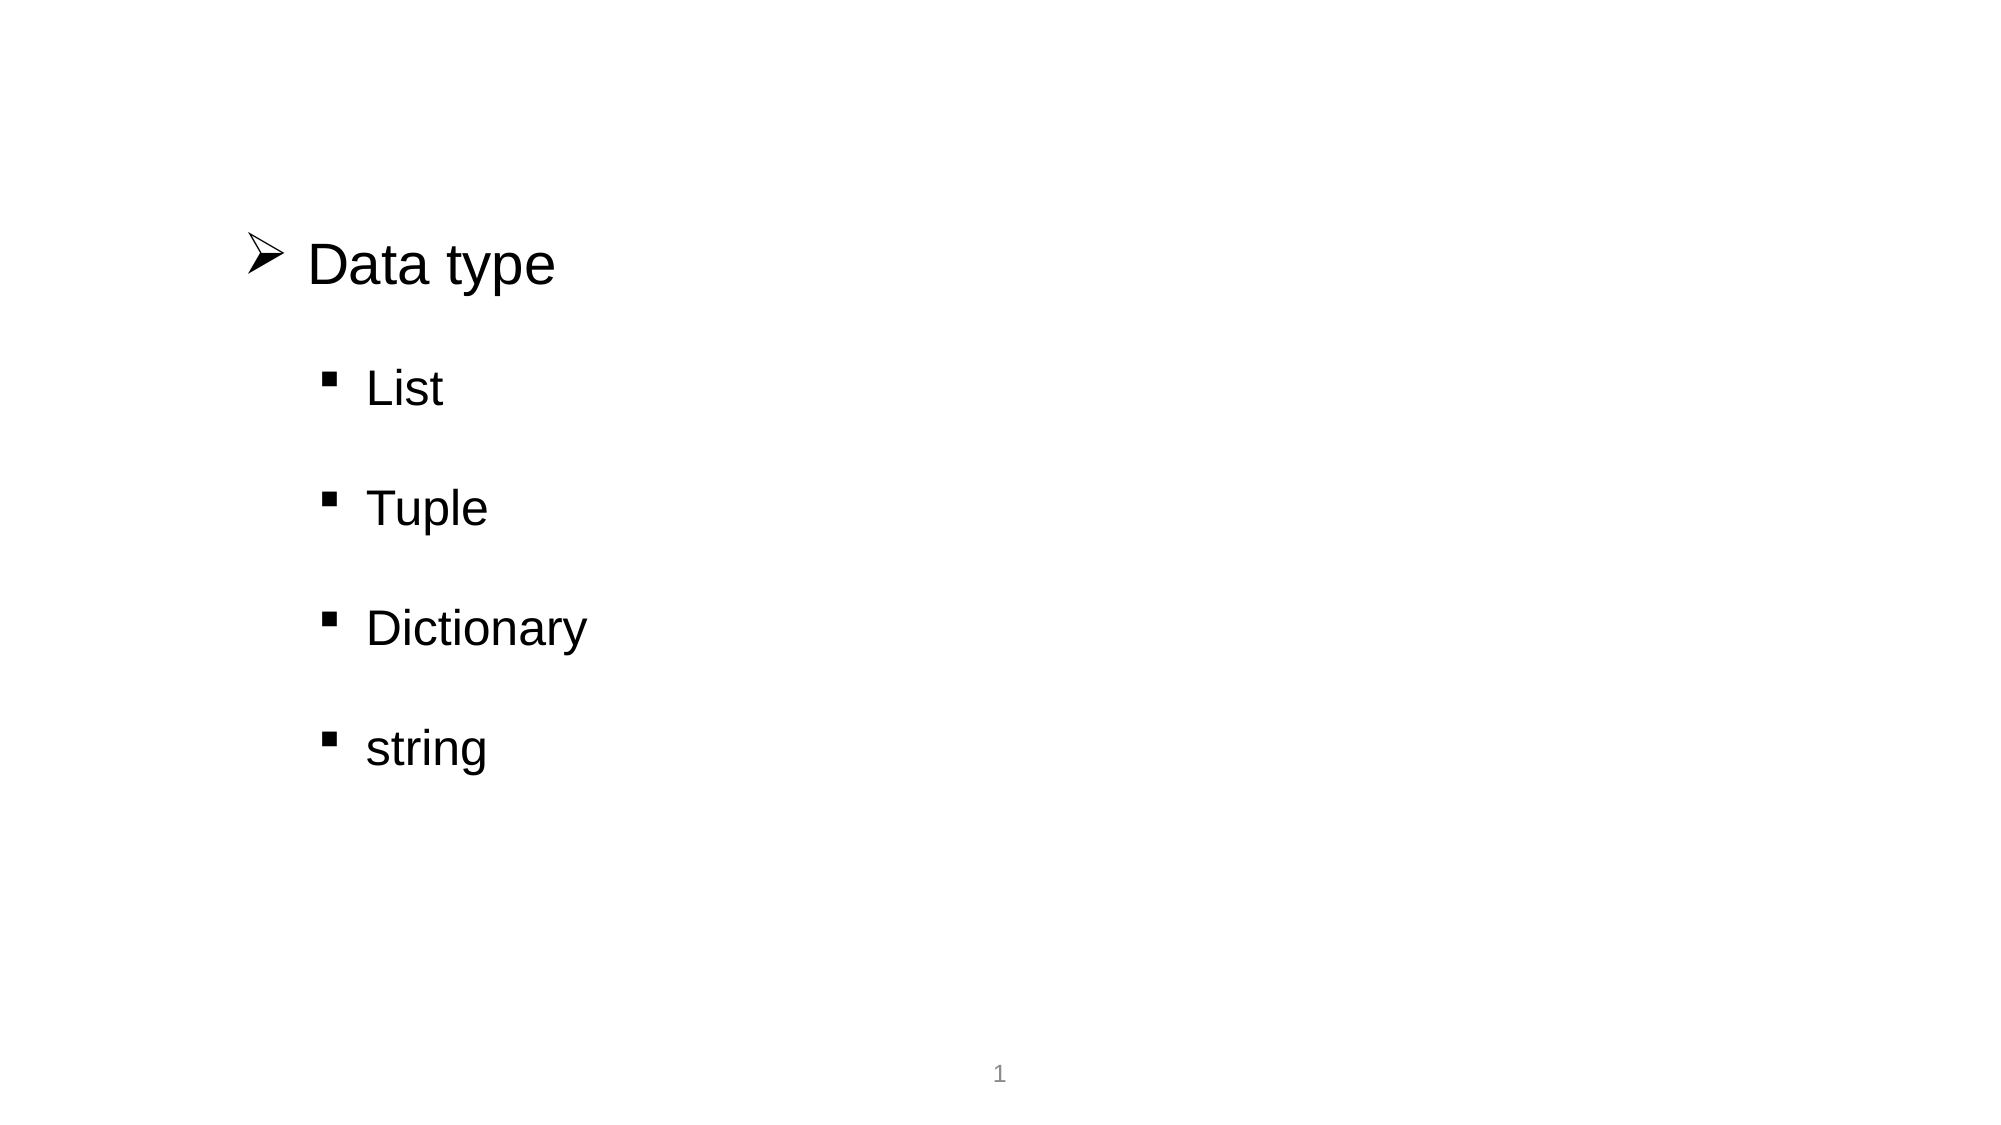

Data type

List

Tuple

Dictionary

string
1